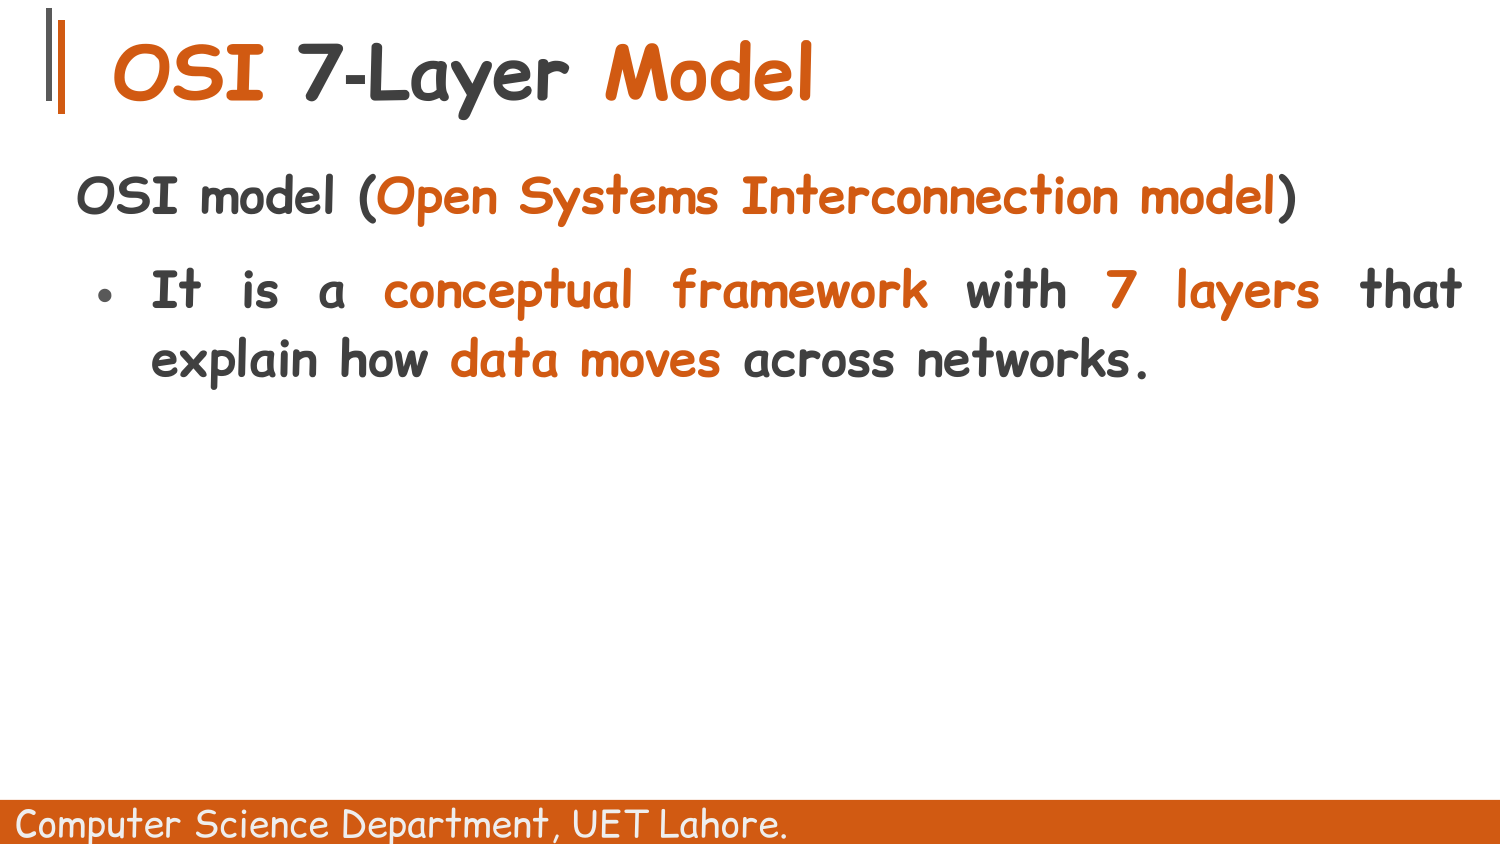

# OSI 7‑Layer Model
OSI model (Open Systems Interconnection model)
It is a conceptual framework with 7 layers that explain how data moves across networks.
Computer Science Department, UET Lahore.